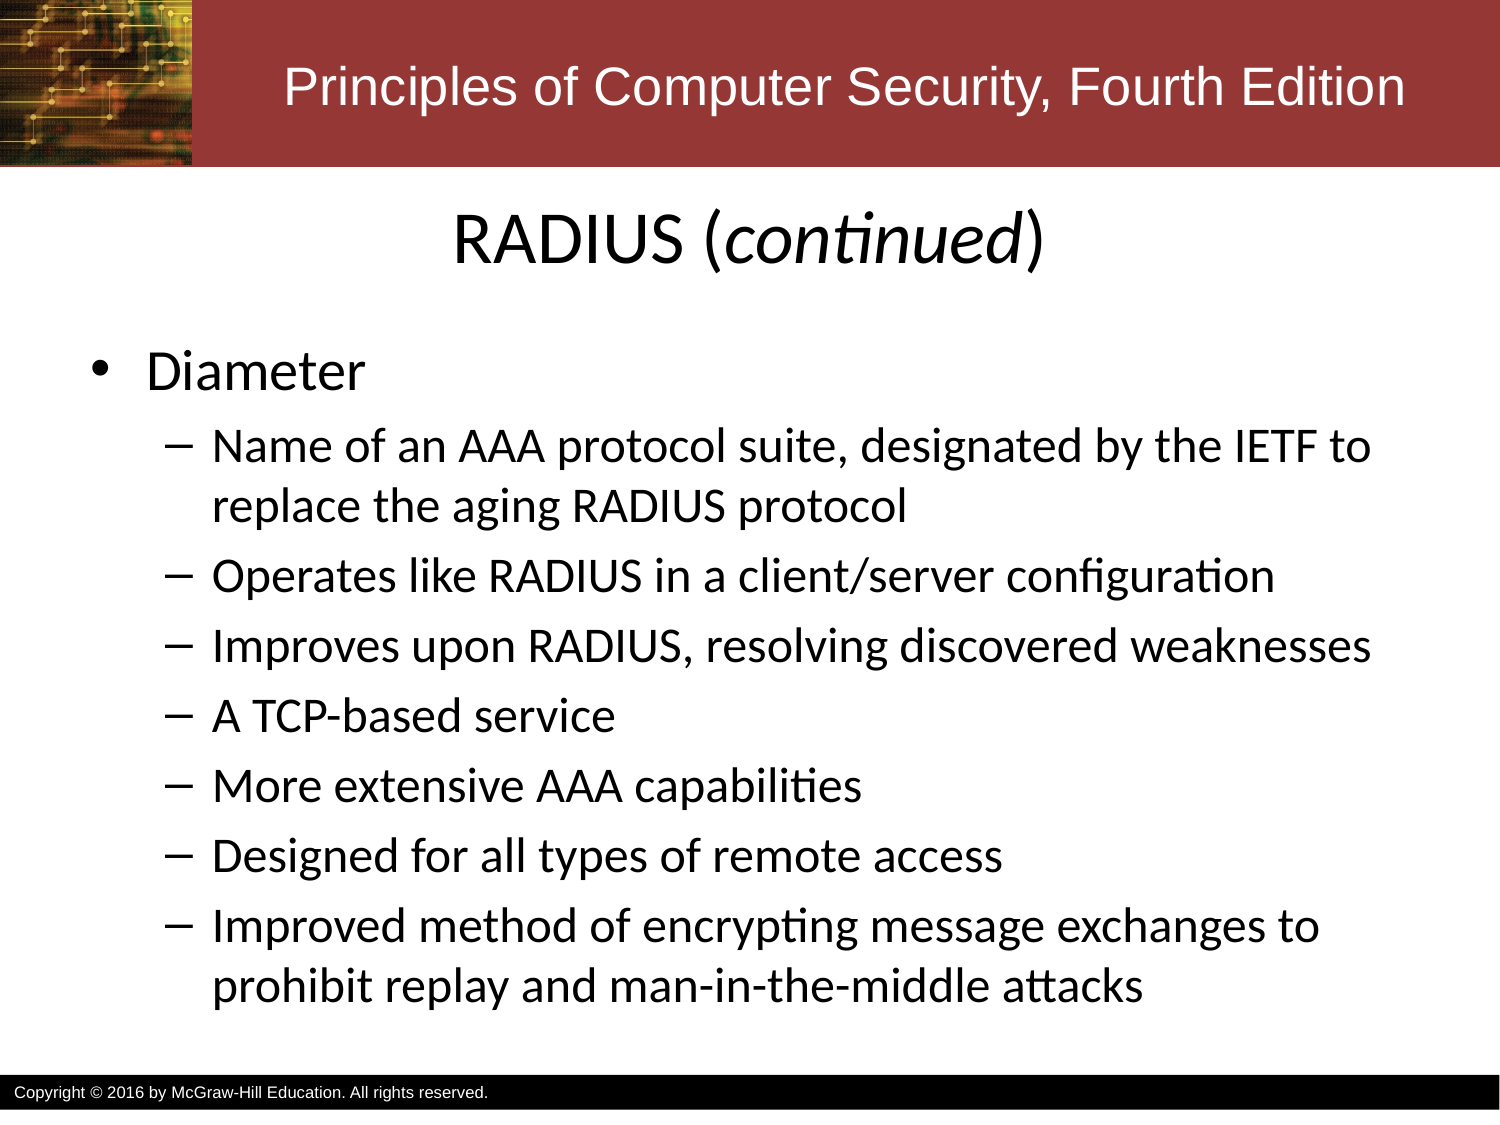

# RADIUS (continued)
Diameter
Name of an AAA protocol suite, designated by the IETF to replace the aging RADIUS protocol
Operates like RADIUS in a client/server configuration
Improves upon RADIUS, resolving discovered weaknesses
A TCP-based service
More extensive AAA capabilities
Designed for all types of remote access
Improved method of encrypting message exchanges to prohibit replay and man-in-the-middle attacks